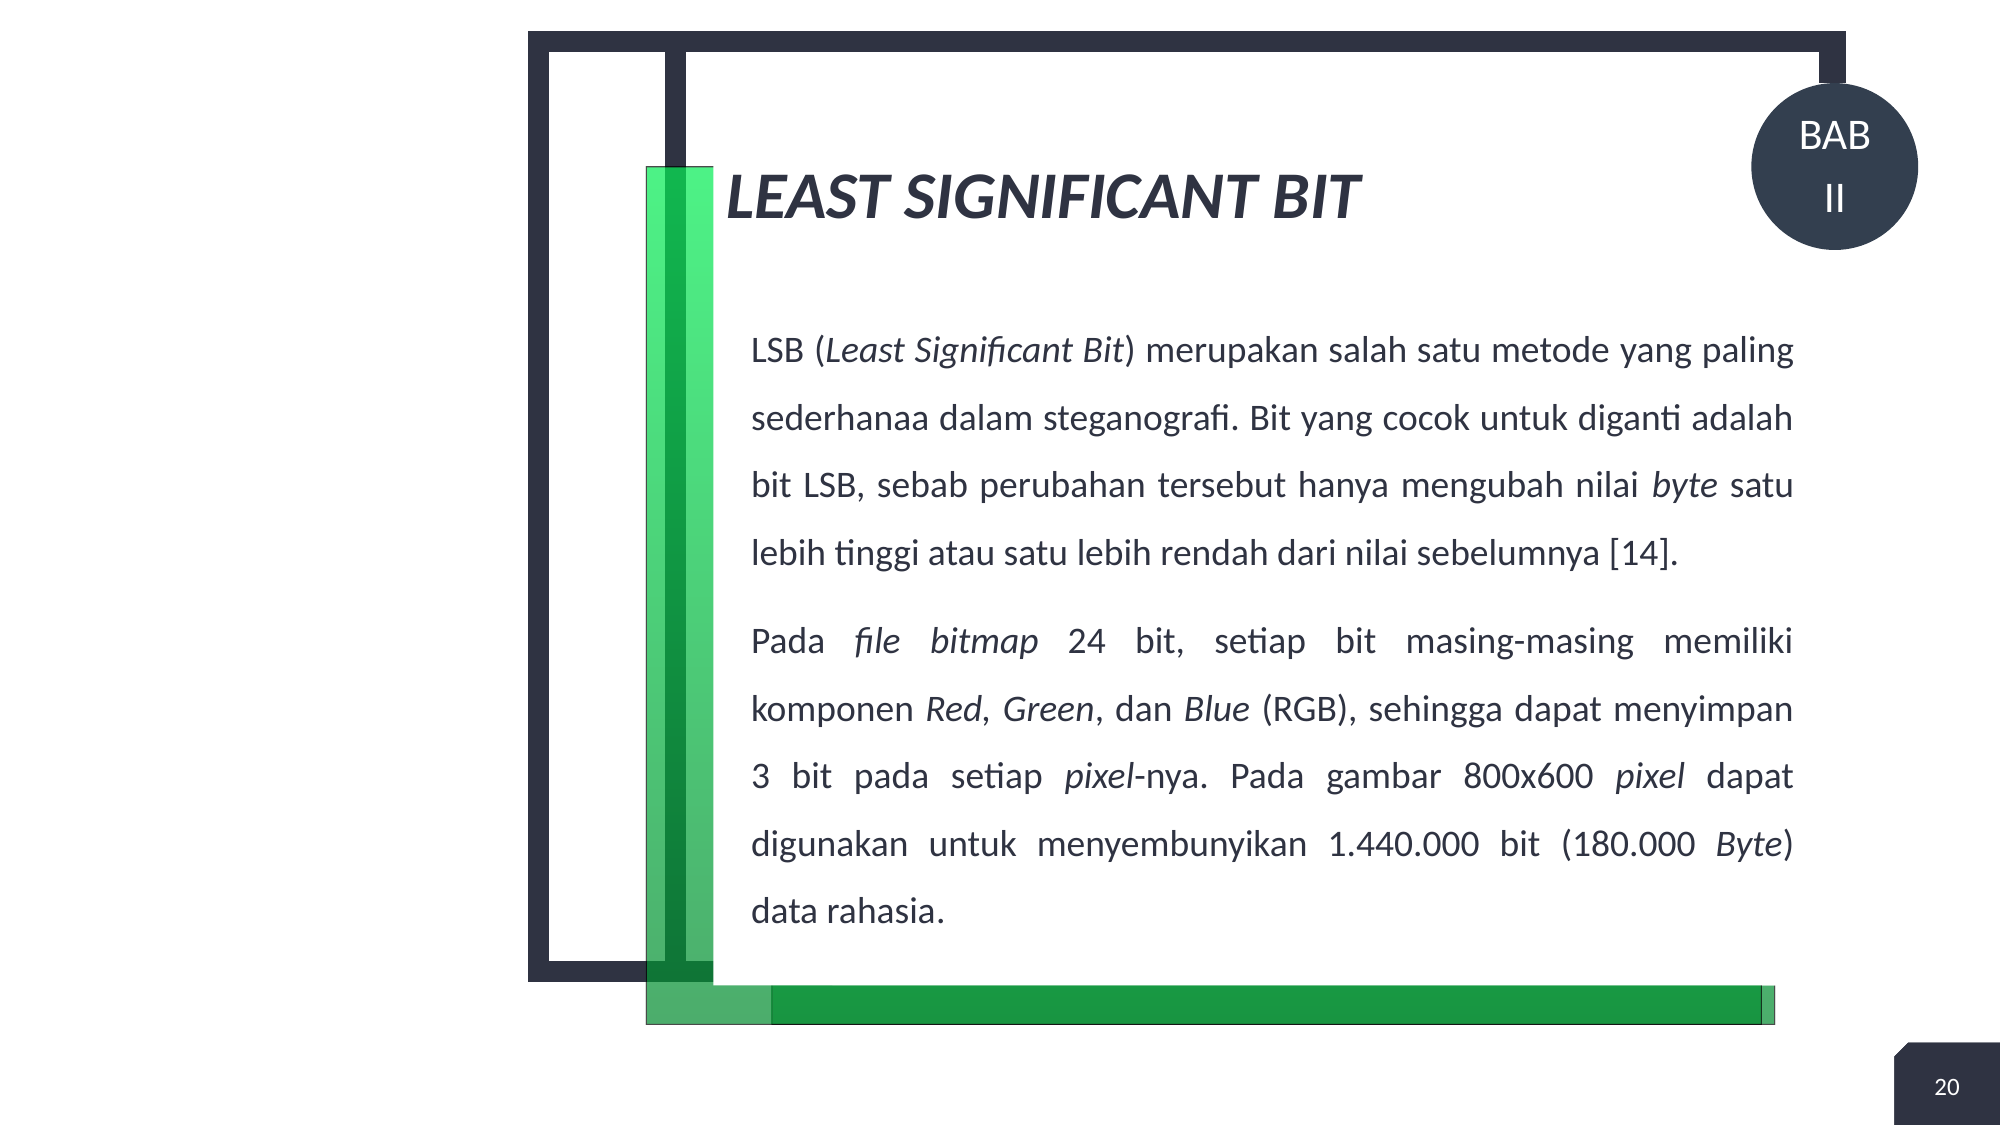

2

+

BAB
II
# Least significant bit
LSB (Least Significant Bit) merupakan salah satu metode yang paling sederhanaa dalam steganografi. Bit yang cocok untuk diganti adalah bit LSB, sebab perubahan tersebut hanya mengubah nilai byte satu lebih tinggi atau satu lebih rendah dari nilai sebelumnya [14].
Pada file bitmap 24 bit, setiap bit masing-masing memiliki komponen Red, Green, dan Blue (RGB), sehingga dapat menyimpan 3 bit pada setiap pixel-nya. Pada gambar 800x600 pixel dapat digunakan untuk menyembunyikan 1.440.000 bit (180.000 Byte) data rahasia.

20